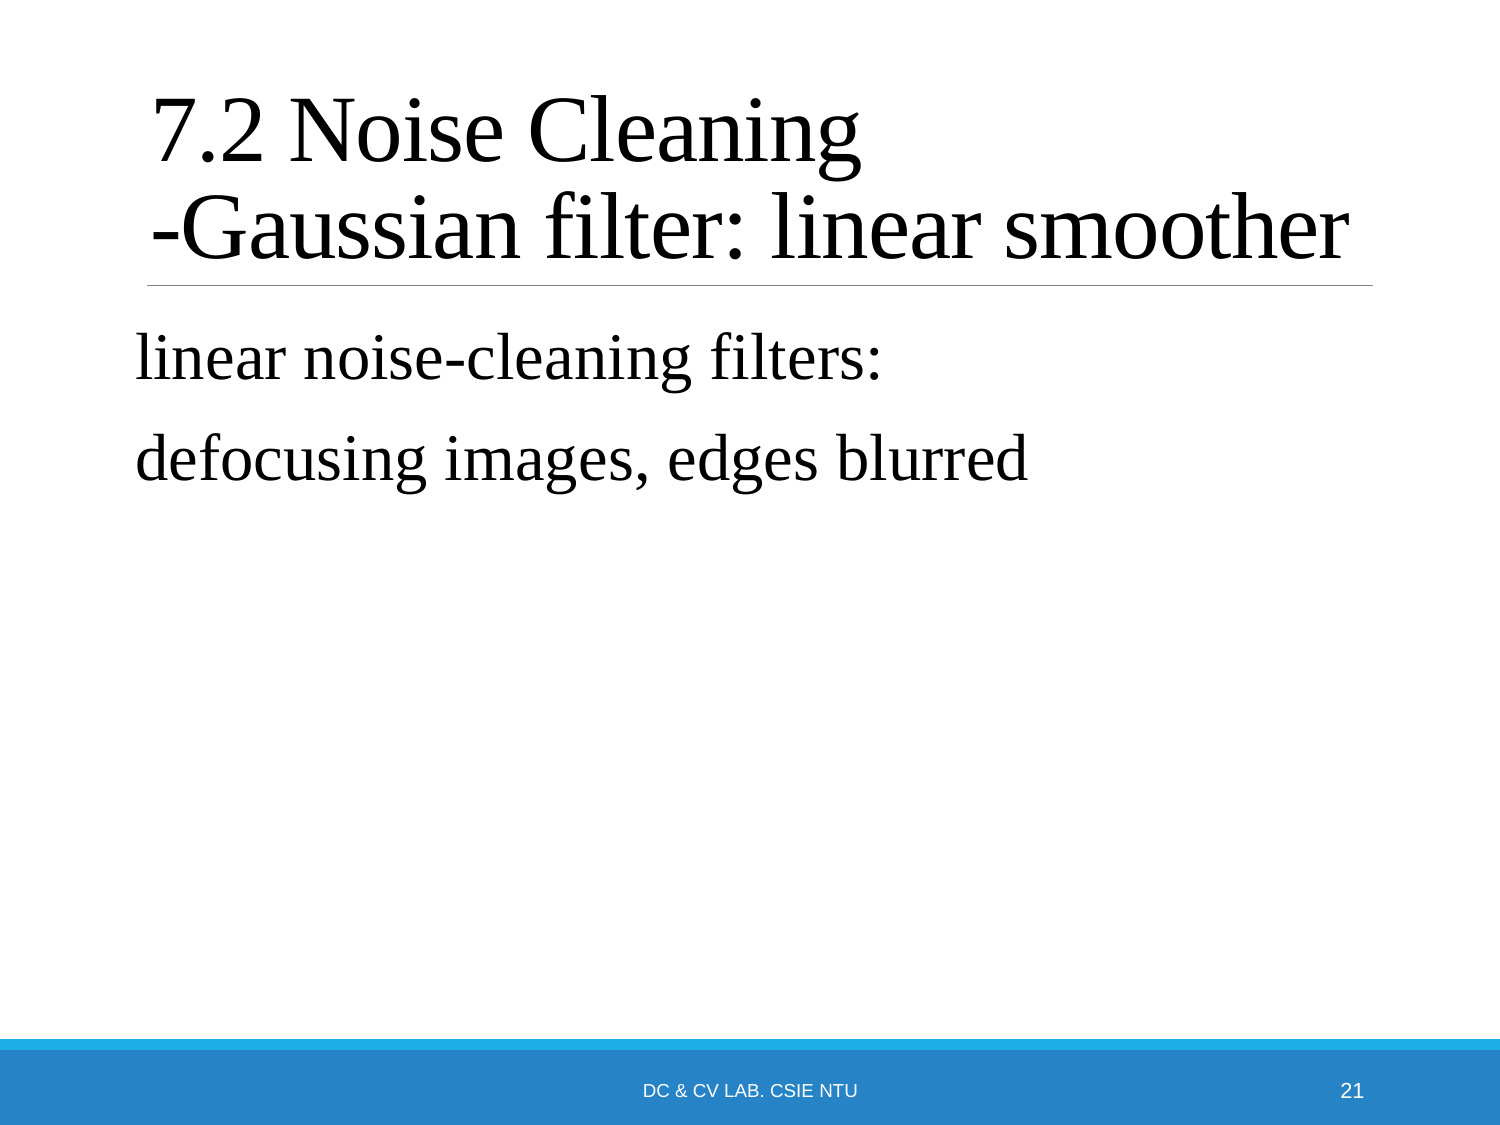

# 7.2 Noise Cleaning -Gaussian filter: linear smoother
linear noise-cleaning filters:
defocusing images, edges blurred

DC & CV Lab. CSIE NTU
21